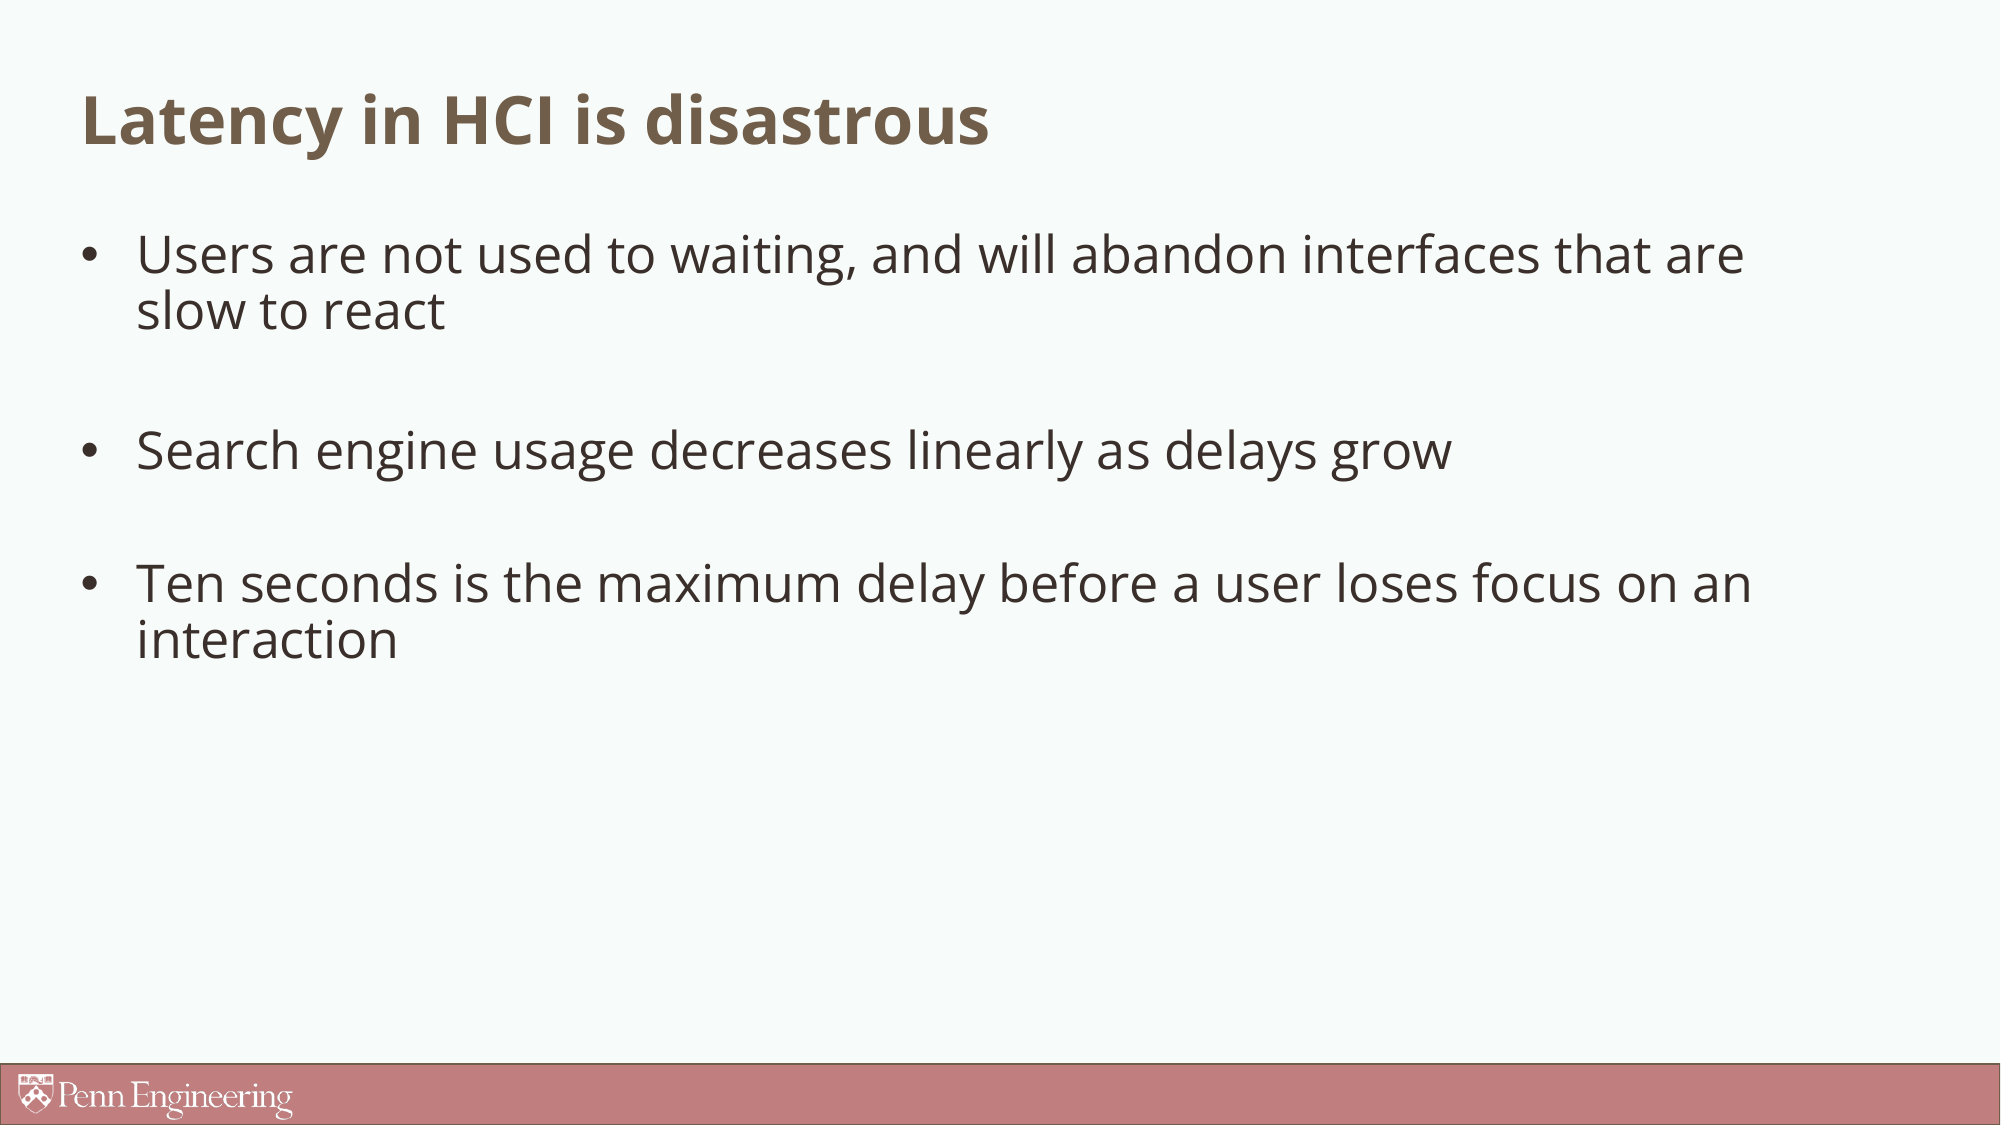

# Latency in HCI is disastrous
Users are not used to waiting, and will abandon interfaces that are slow to react
Search engine usage decreases linearly as delays grow
Ten seconds is the maximum delay before a user loses focus on an interaction